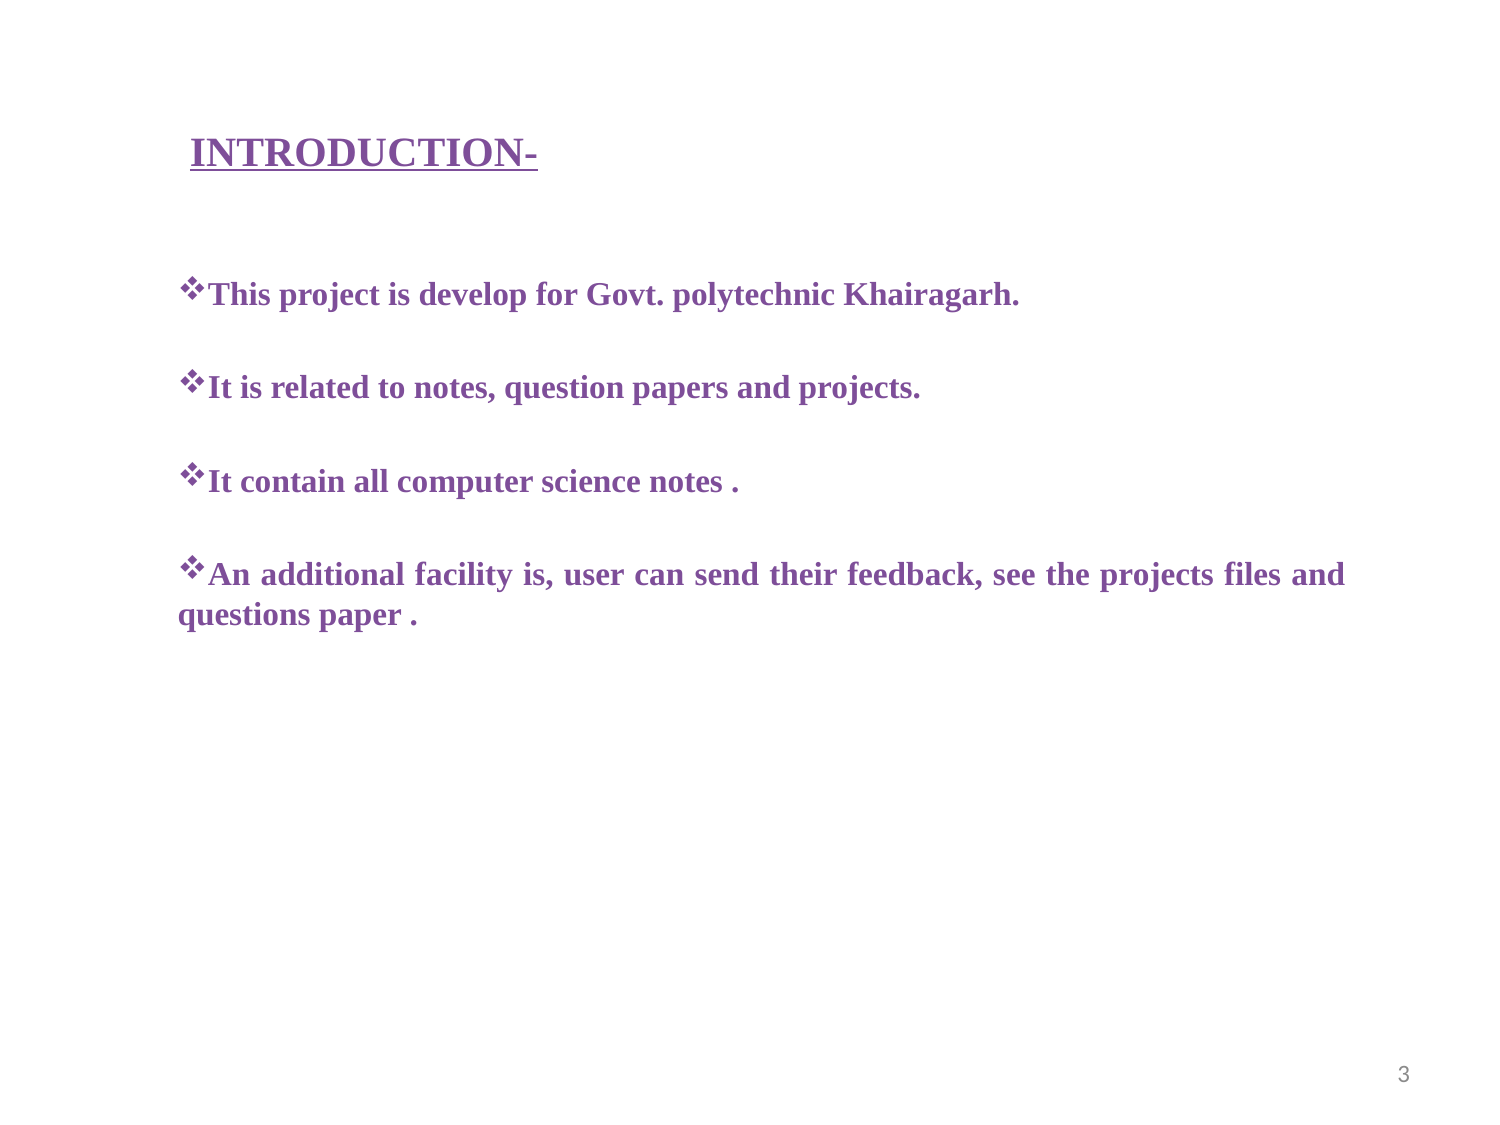

# INTRODUCTION-

This project is develop for Govt. polytechnic Khairagarh.

It is related to notes, question papers and projects.

It contain all computer science notes .

An additional facility is, user can send their feedback, see the projects files and questions paper .
3